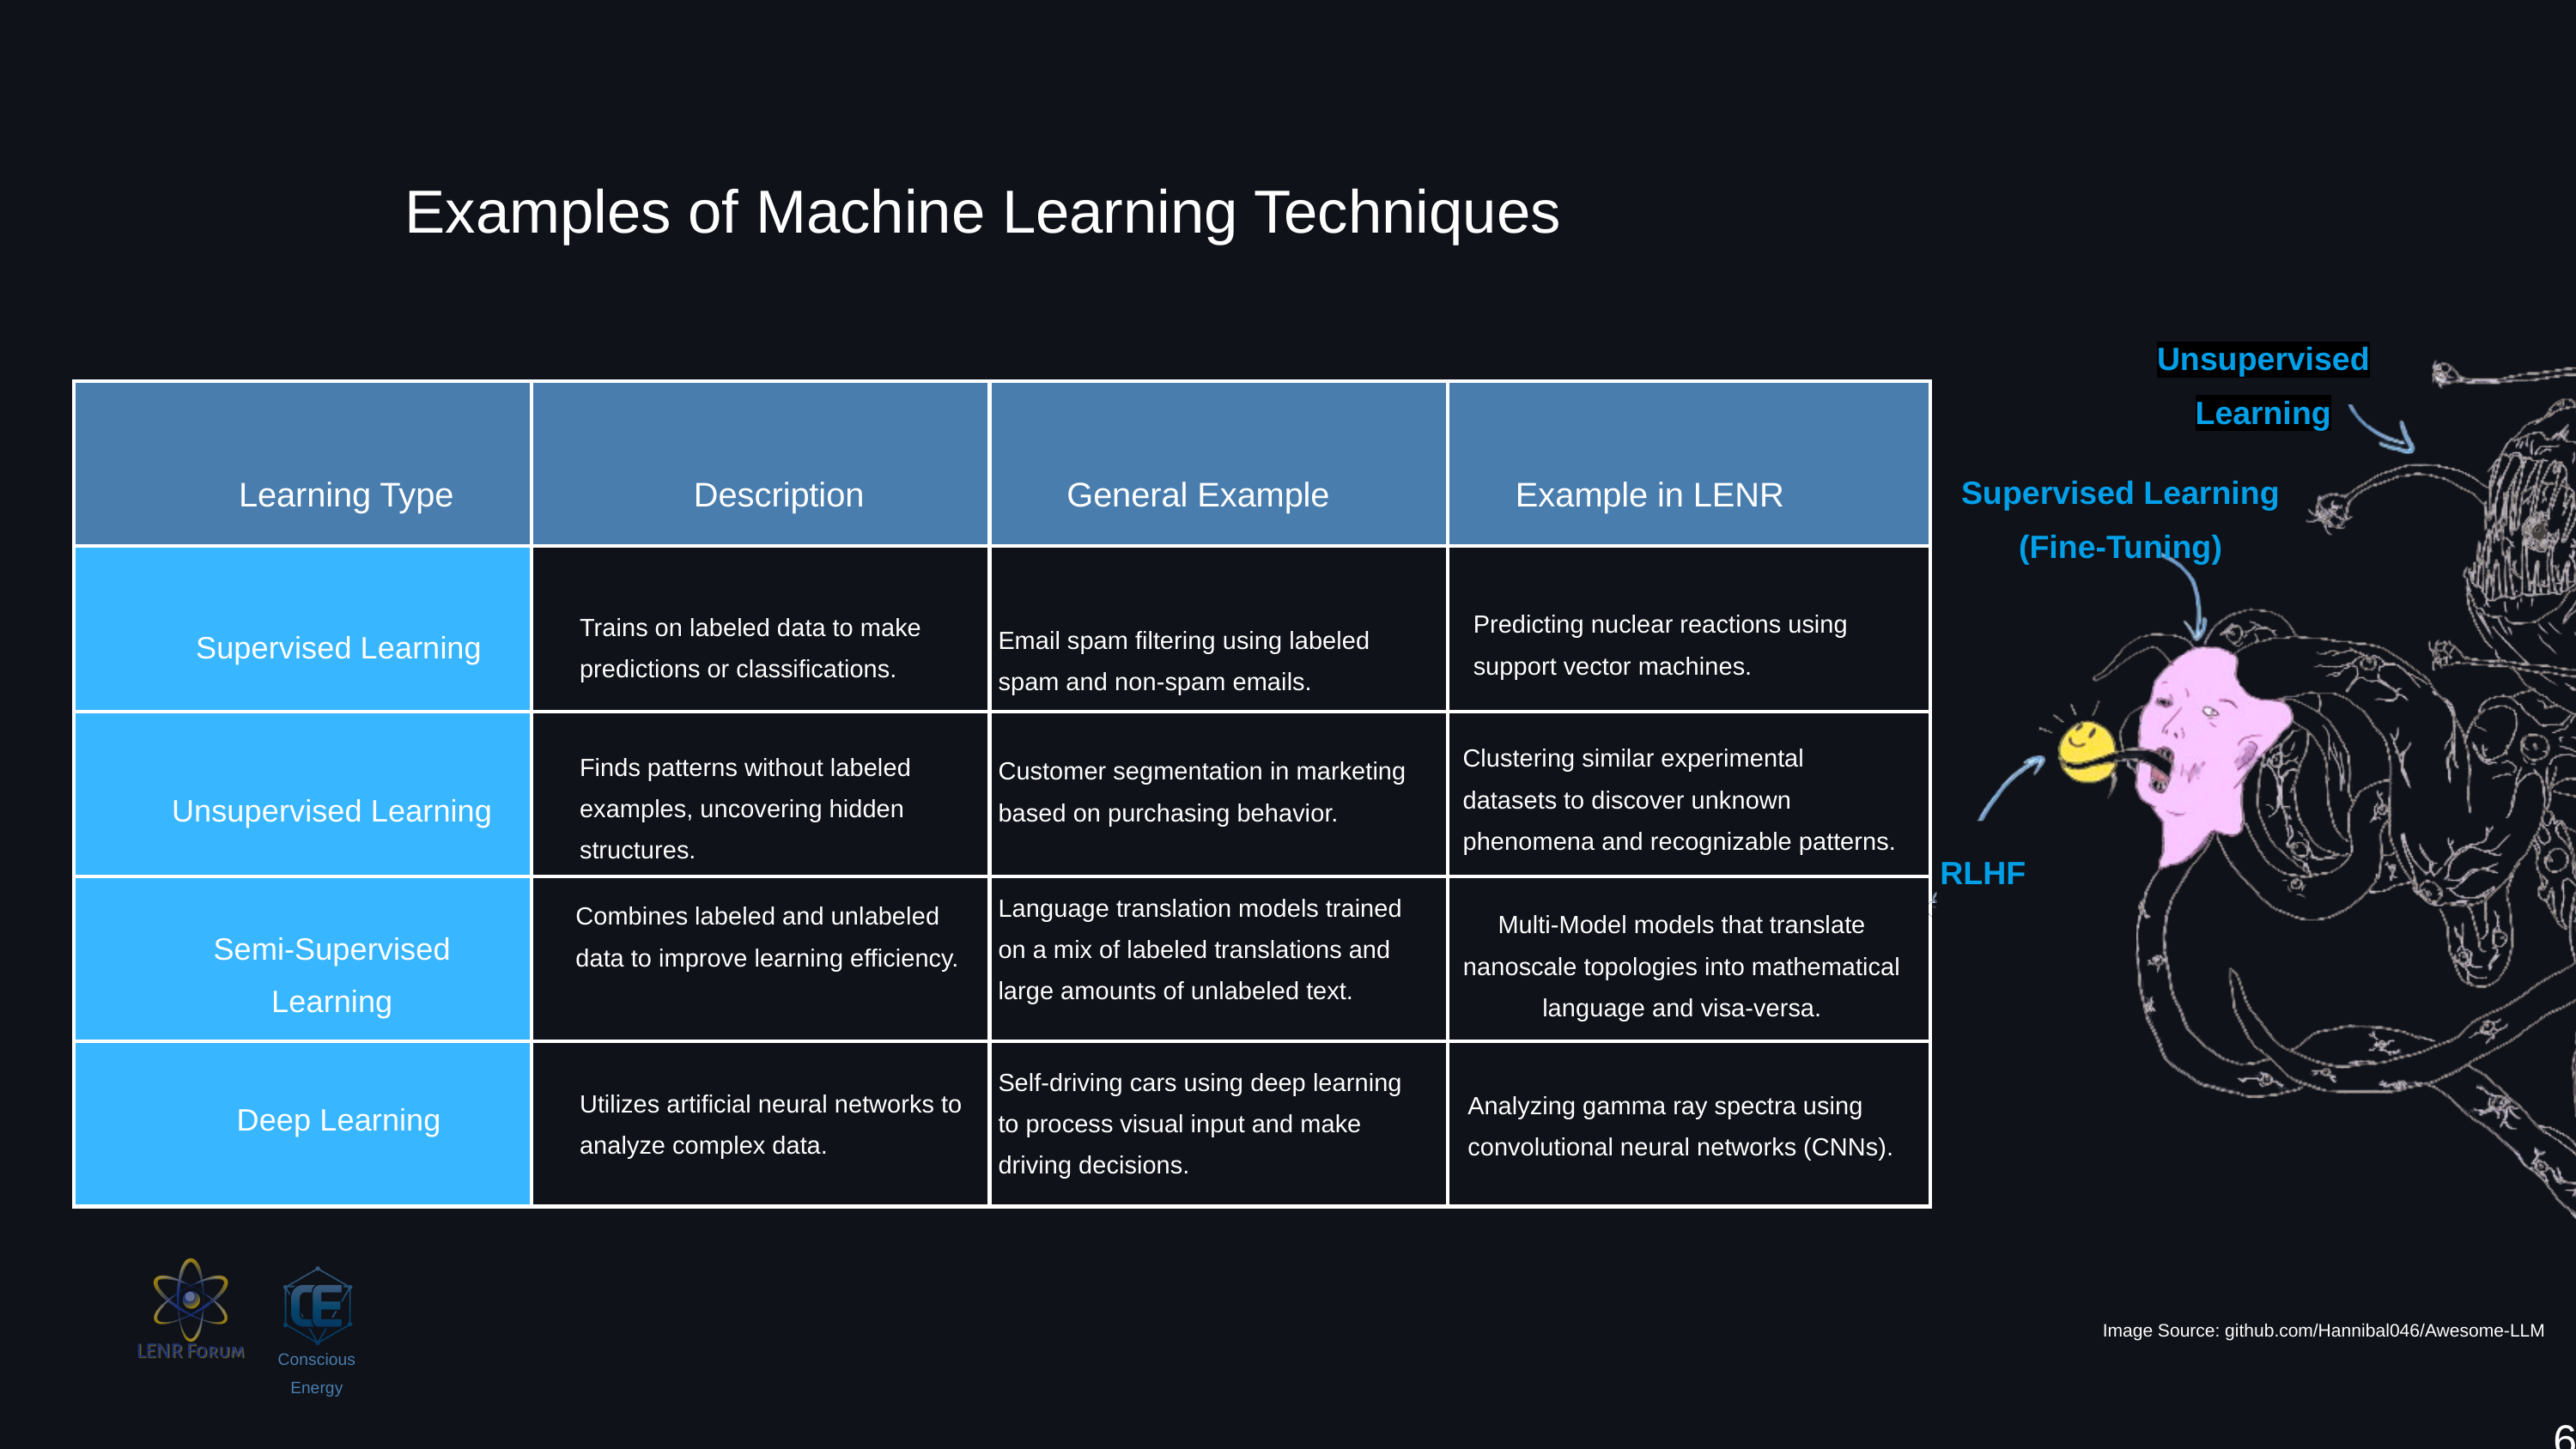

Examples of Machine Learning Techniques

Unsupervised Learning
|  |  |  |  |
| --- | --- | --- | --- |
|  |  |  |  |
|  |  |  |  |
|  |  |  |  |
|  |  |  |  |
Learning Type
Description
General Example
Example in LENR
Supervised Learning (Fine-Tuning)

Predicting nuclear reactions using support vector machines.
Trains on labeled data to make predictions or classifications.
Supervised Learning
Email spam filtering using labeled spam and non-spam emails.
Clustering similar experimental datasets to discover unknown phenomena and recognizable patterns.

Finds patterns without labeled examples, uncovering hidden structures.
Customer segmentation in marketing based on purchasing behavior.

Unsupervised Learning

RLHF

Language translation models trained on a mix of labeled translations and large amounts of unlabeled text.
Combines labeled and unlabeled data to improve learning efficiency.

Multi-Model models that translate nanoscale topologies into mathematical language and visa-versa.
Semi-Supervised
Learning

Utilizes artificial neural networks to analyze complex data.

Self-driving cars using deep learning to process visual input and make driving decisions.
Analyzing gamma ray spectra using convolutional neural networks (CNNs).
Deep Learning

Conscious Energy
Image Source: github.com/Hannibal046/Awesome-LLM
6